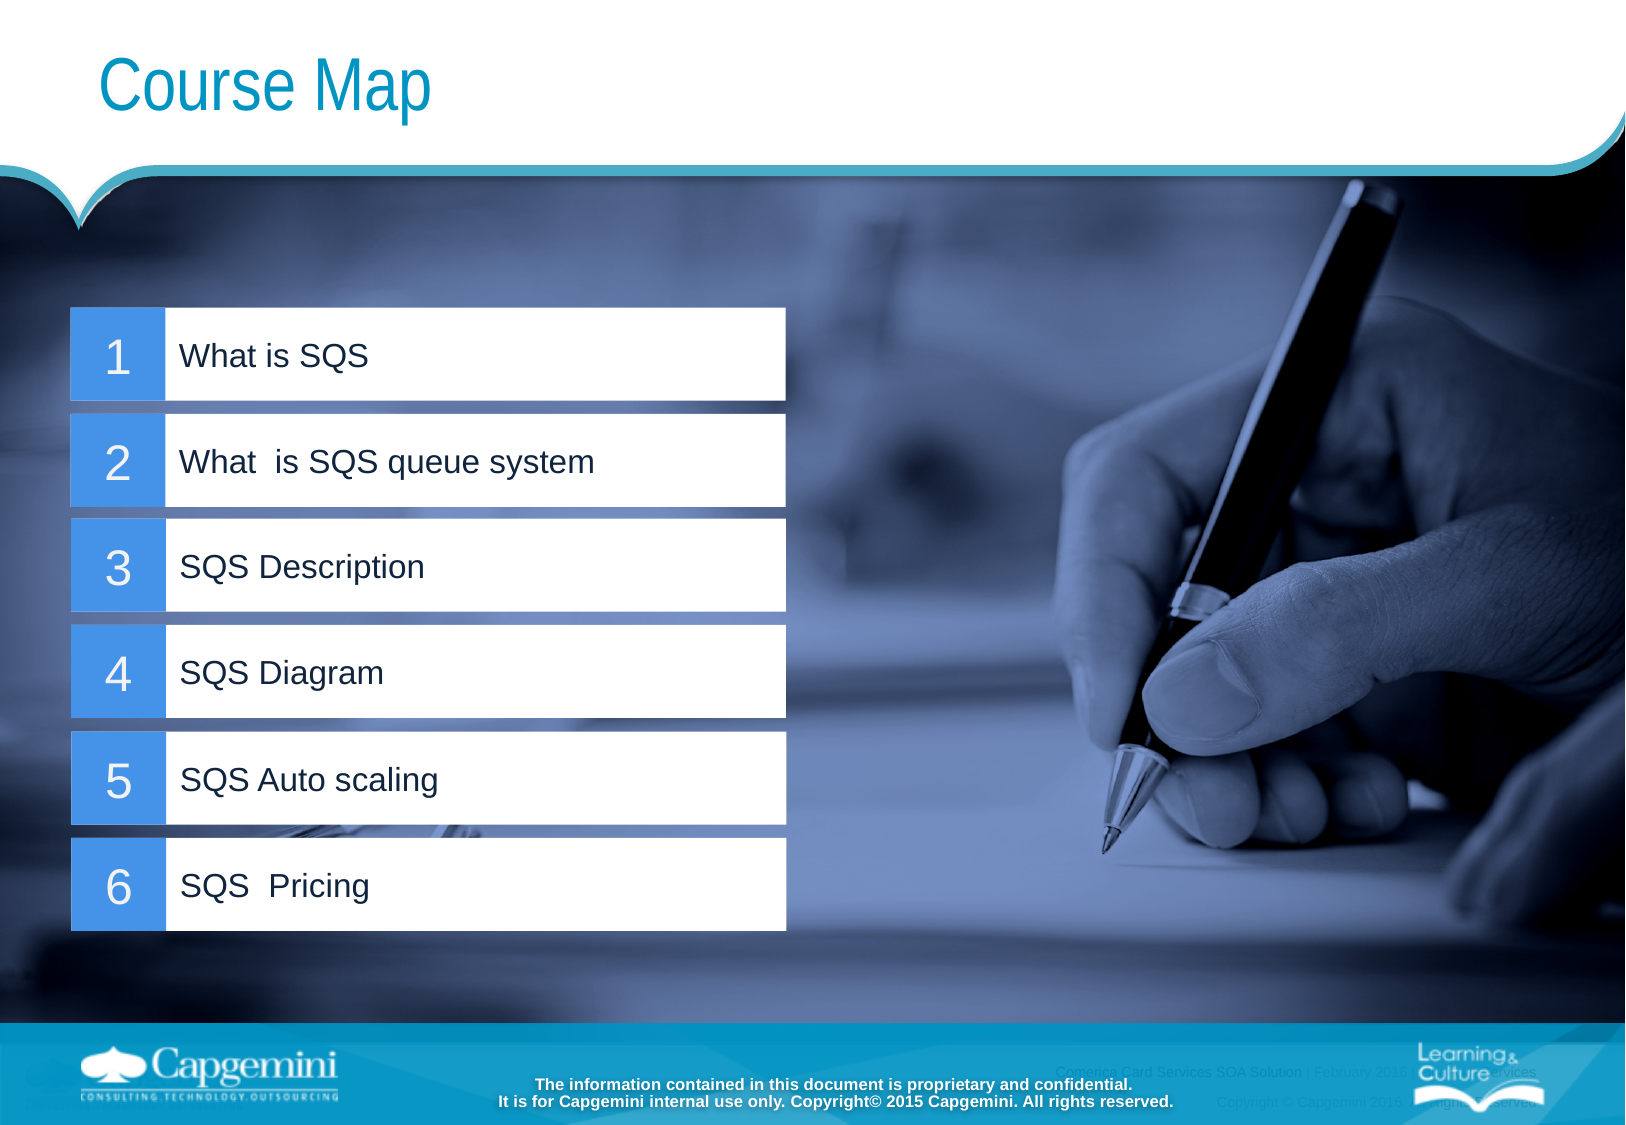

# Course Map
What is SQS
1
What  is SQS queue system
2
SQS Description
3
SQS Diagram
4
SQS Auto scaling
5
SQS  Pricing
6